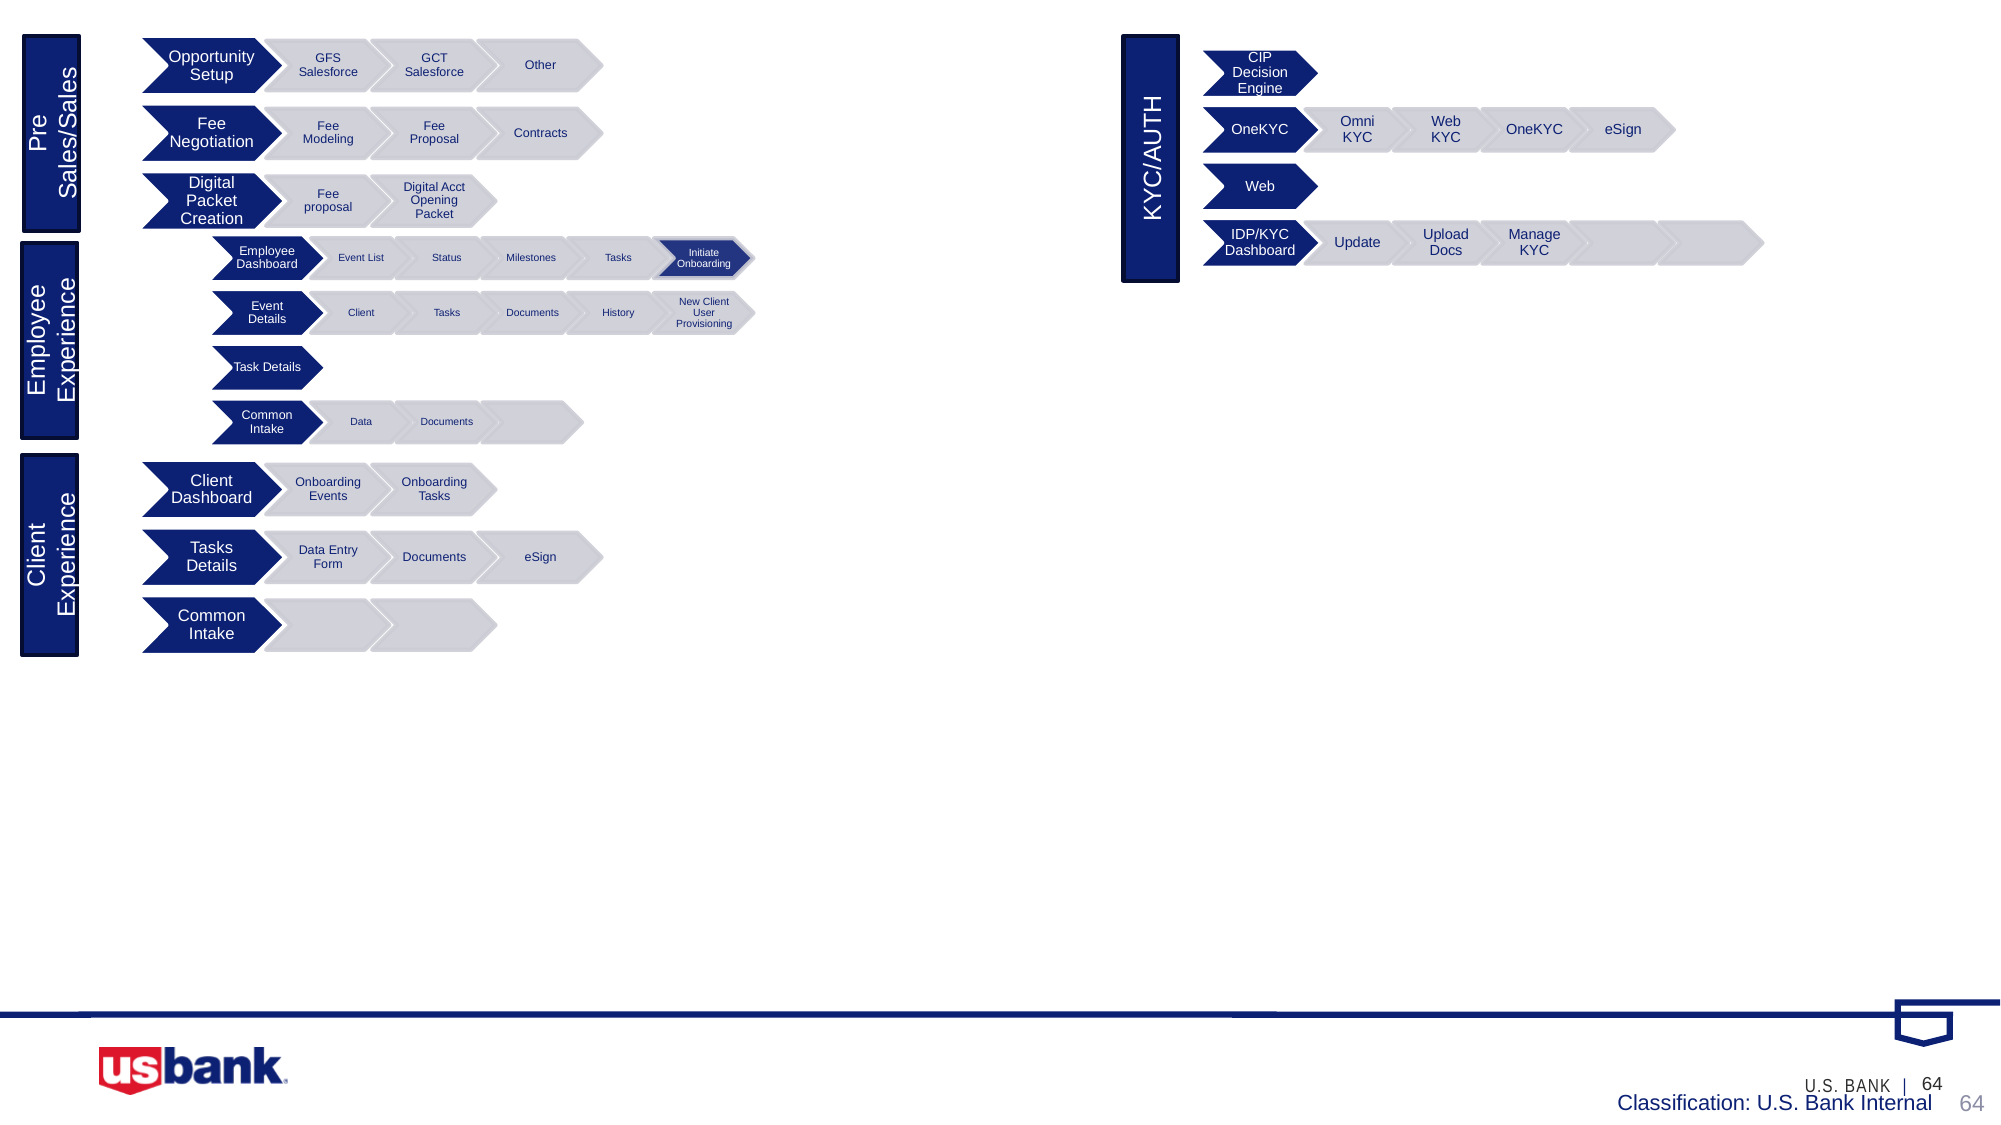

CIP Decision Engine
OneKYC
Omni KYC
Web KYC
OneKYC
eSign
Web
IDP/KYC Dashboard
Update
Upload Docs
Manage KYC

Opportunity Setup
GFS Salesforce
GCT Salesforce
Other
Fee Negotiation
Fee Modeling
Fee Proposal
Contracts
Digital Packet Creation
Fee proposal
Digital Acct Opening Packet
Pre Sales/Sales
KYC/AUTH
Employee Dashboard
Event List
Status
Milestones
Tasks
Initiate Onboarding
Event Details
Client
Tasks
Documents
History
New Client User Provisioning
Task Details
Common Intake
Data
Documents

Employee Experience
Client Dashboard
Onboarding Events
Onboarding Tasks
Tasks Details
Data Entry Form
Documents
eSign
Common Intake

Client Experience